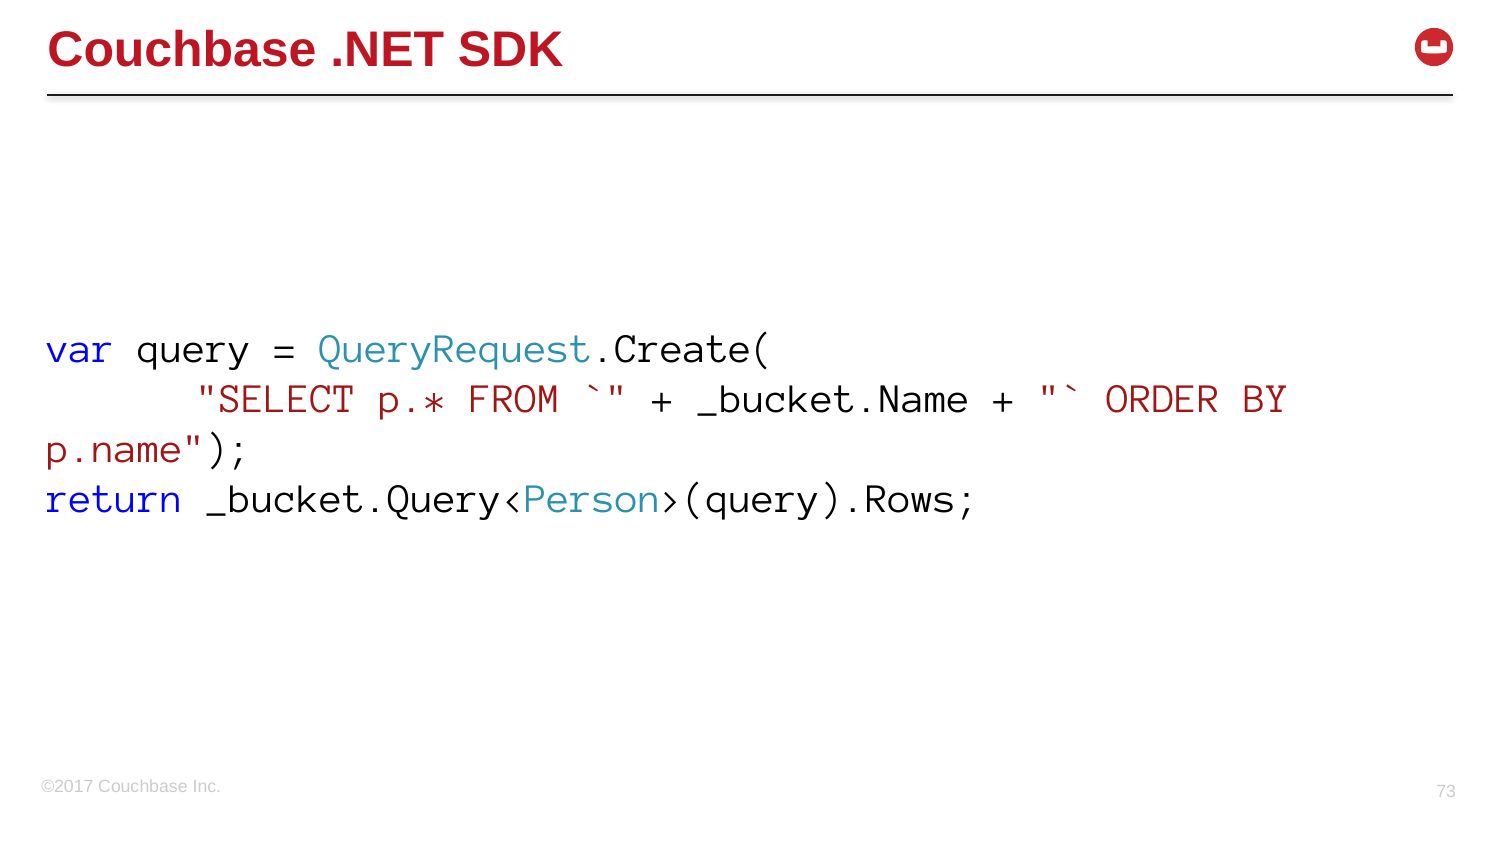

# Couchbase .NET SDK
var query = QueryRequest.Create(
	"SELECT p.* FROM `" + _bucket.Name + "` ORDER BY p.name");
return _bucket.Query<Person>(query).Rows;